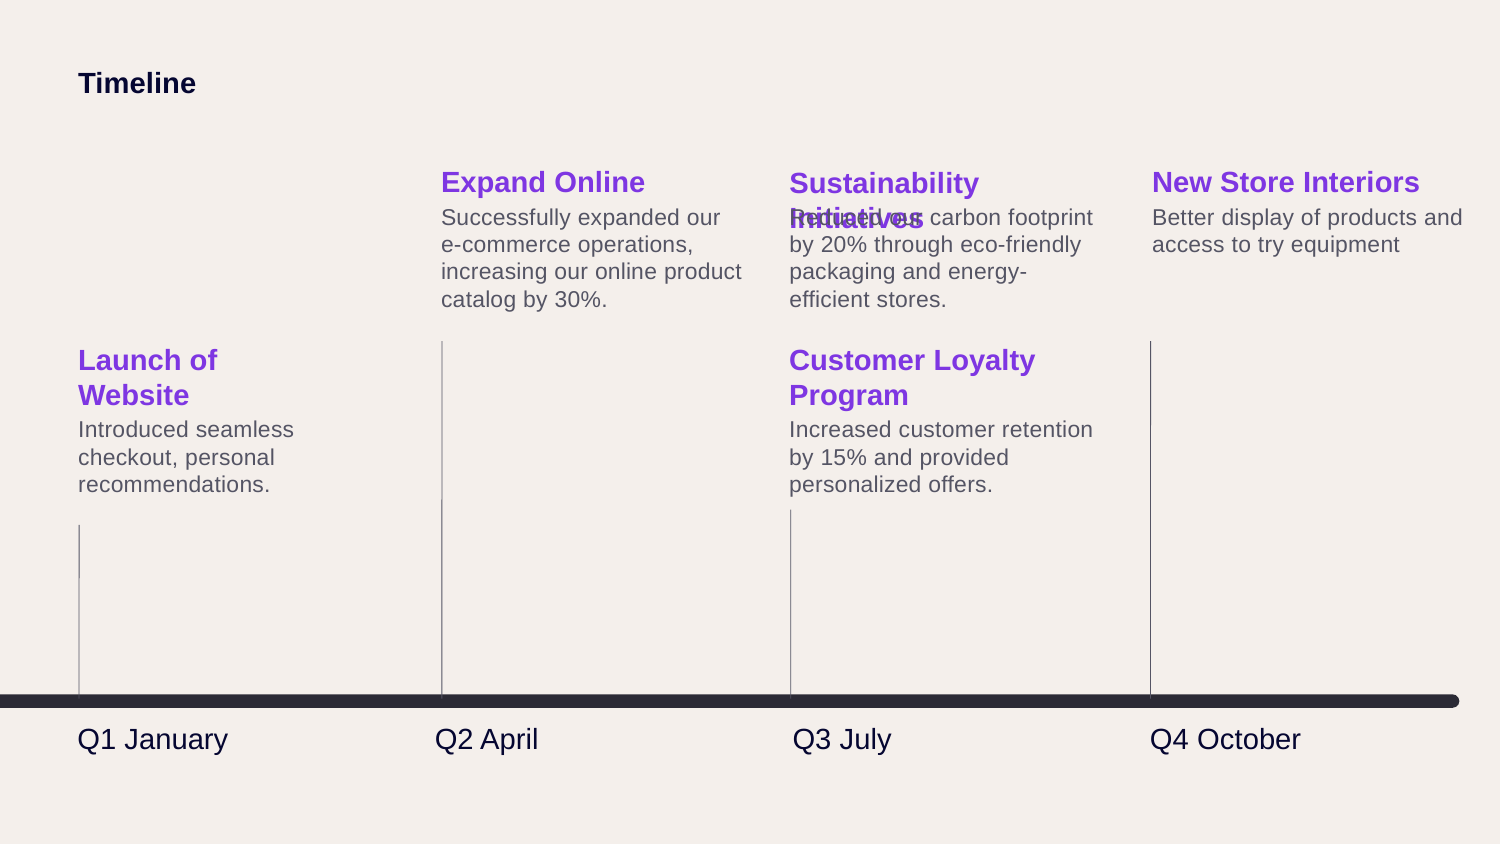

Timeline
Expand Online
New Store Interiors
Sustainability Initiatives
Successfully expanded our
e-commerce operations, increasing our online product catalog by 30%.
Reduced our carbon footprint by 20% through eco-friendly packaging and energy-efficient stores.
Better display of products and access to try equipment
Launch of
Website
Customer Loyalty Program
Introduced seamless checkout, personal recommendations.
Increased customer retention by 15% and provided personalized offers.

Q1 January
Q2 April
Q3 July
Q4 October